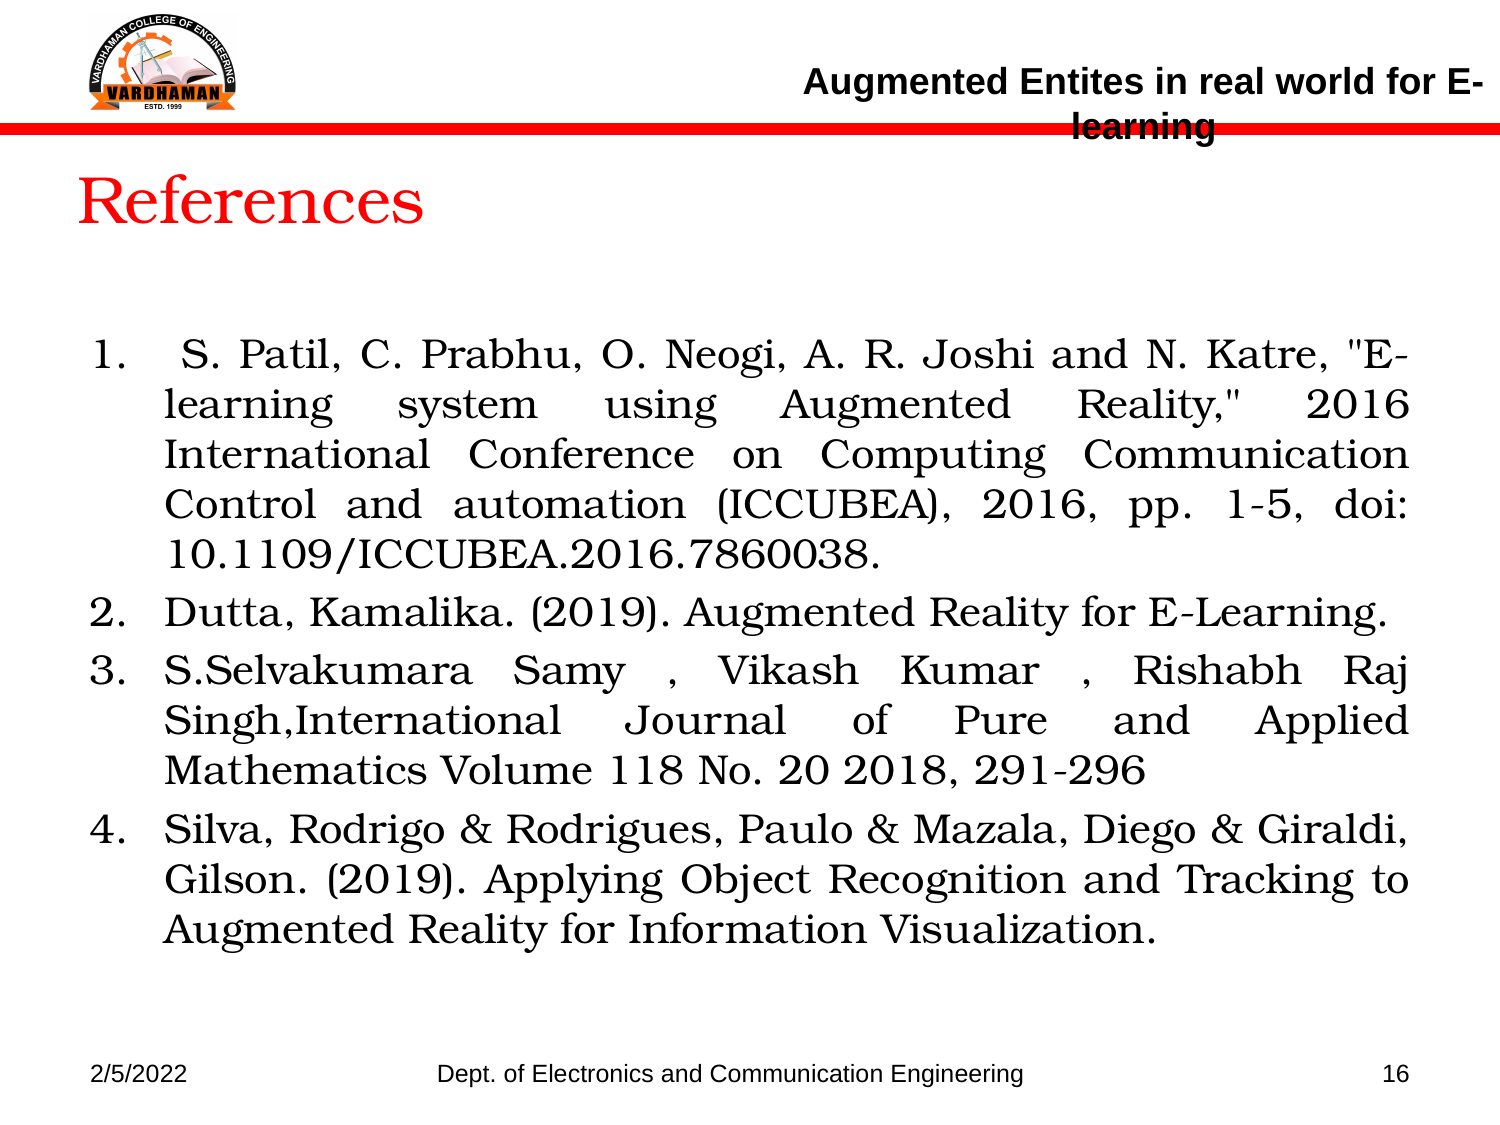

Augmented Entites in real world for E-learning
References

 S. Patil, C. Prabhu, O. Neogi, A. R. Joshi and N. Katre, "E-learning system using Augmented Reality," 2016 International Conference on Computing Communication Control and automation (ICCUBEA), 2016, pp. 1-5, doi: 10.1109/ICCUBEA.2016.7860038.
Dutta, Kamalika. (2019). Augmented Reality for E-Learning.
S.Selvakumara Samy , Vikash Kumar , Rishabh Raj Singh,International Journal of Pure and Applied Mathematics Volume 118 No. 20 2018, 291-296
Silva, Rodrigo & Rodrigues, Paulo & Mazala, Diego & Giraldi, Gilson. (2019). Applying Object Recognition and Tracking to Augmented Reality for Information Visualization.
2/5/2022
Dept. of Electronics and Communication Engineering
16